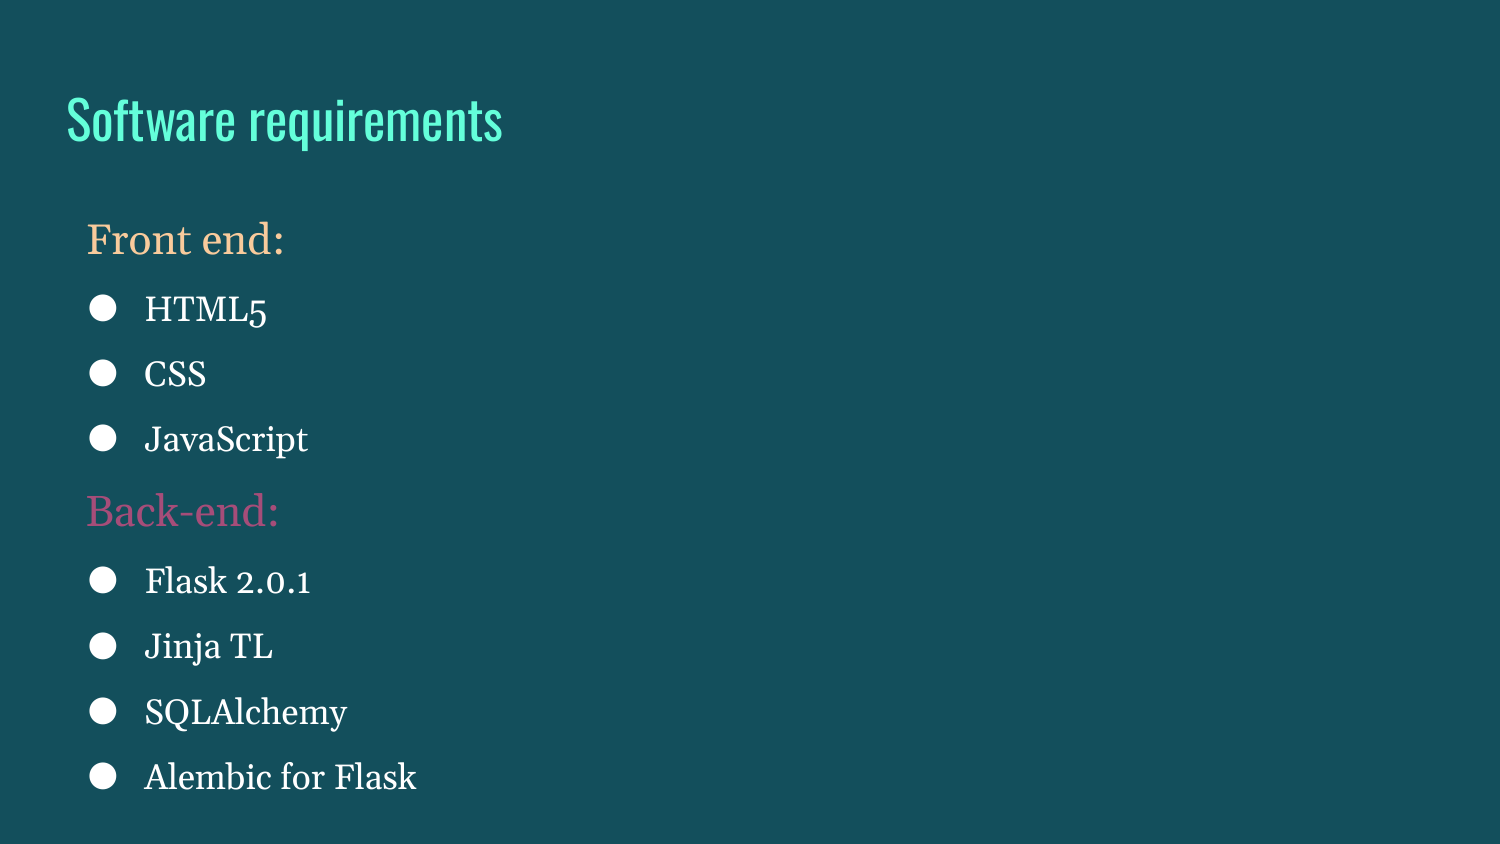

# Software requirements
Front end:
HTML5
CSS
JavaScript
Back-end:
Flask 2.0.1
Jinja TL
SQLAlchemy
Alembic for Flask